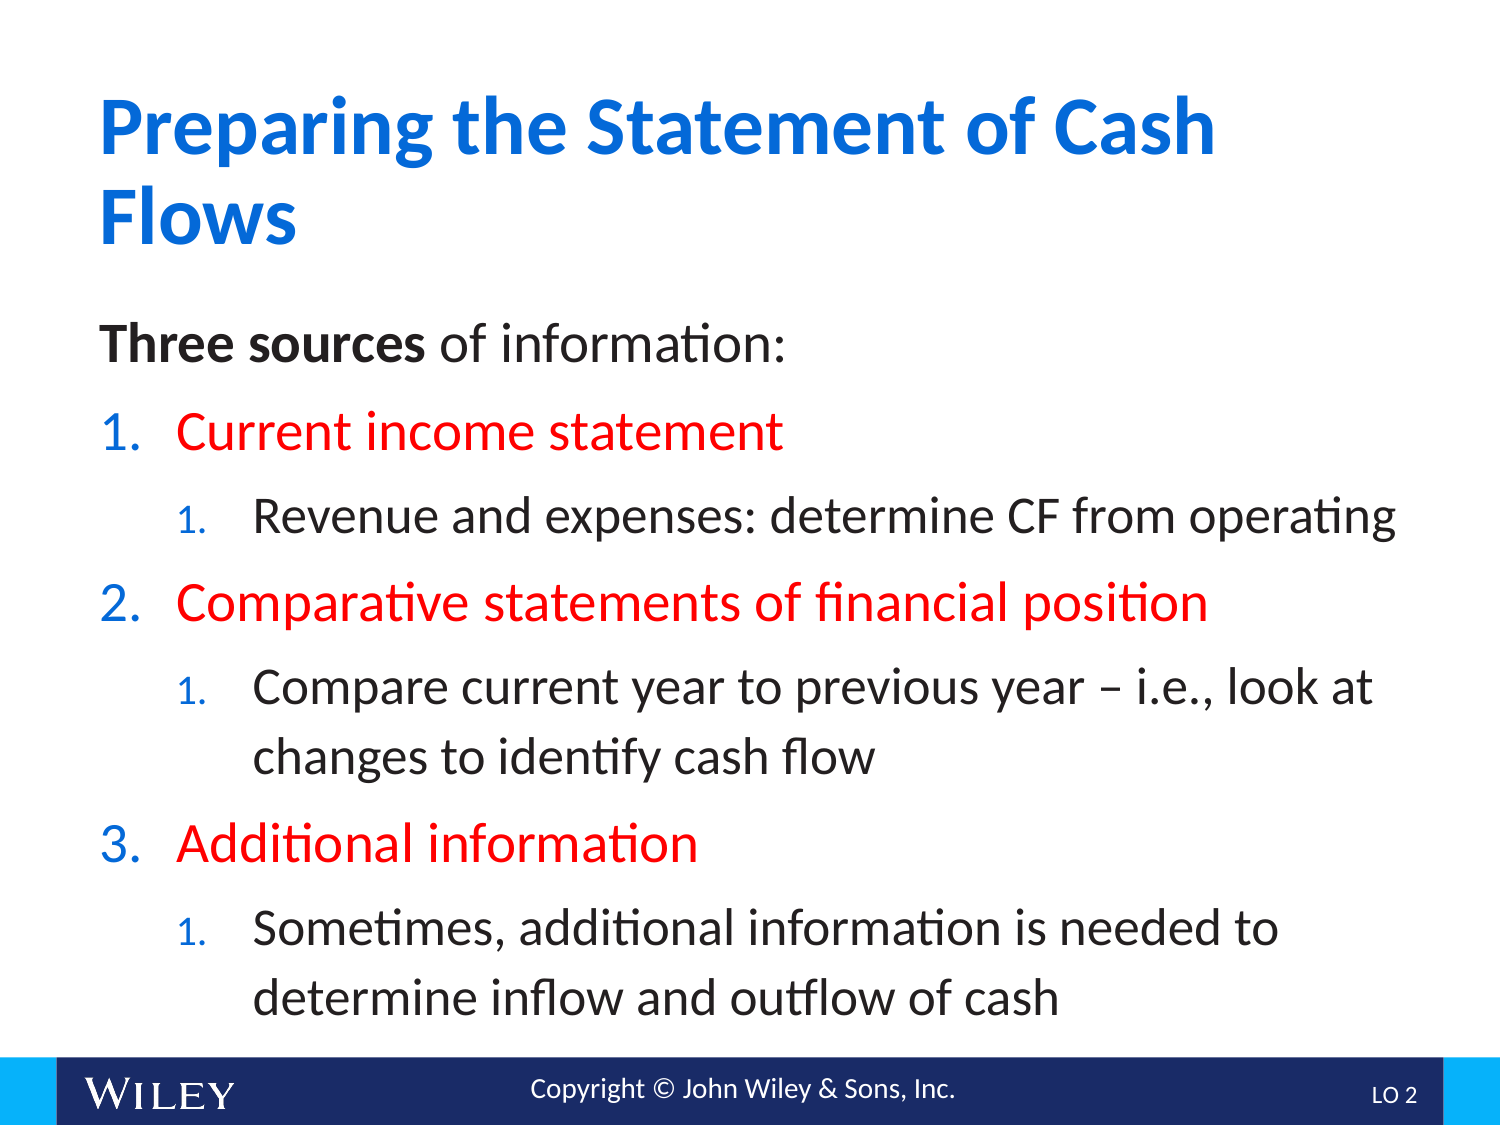

# Preparing the Statement of Cash Flows
Three sources of information:
Current income statement
Revenue and expenses: determine CF from operating
Comparative statements of financial position
Compare current year to previous year – i.e., look at changes to identify cash flow
Additional information
Sometimes, additional information is needed to determine inflow and outflow of cash
L O 2